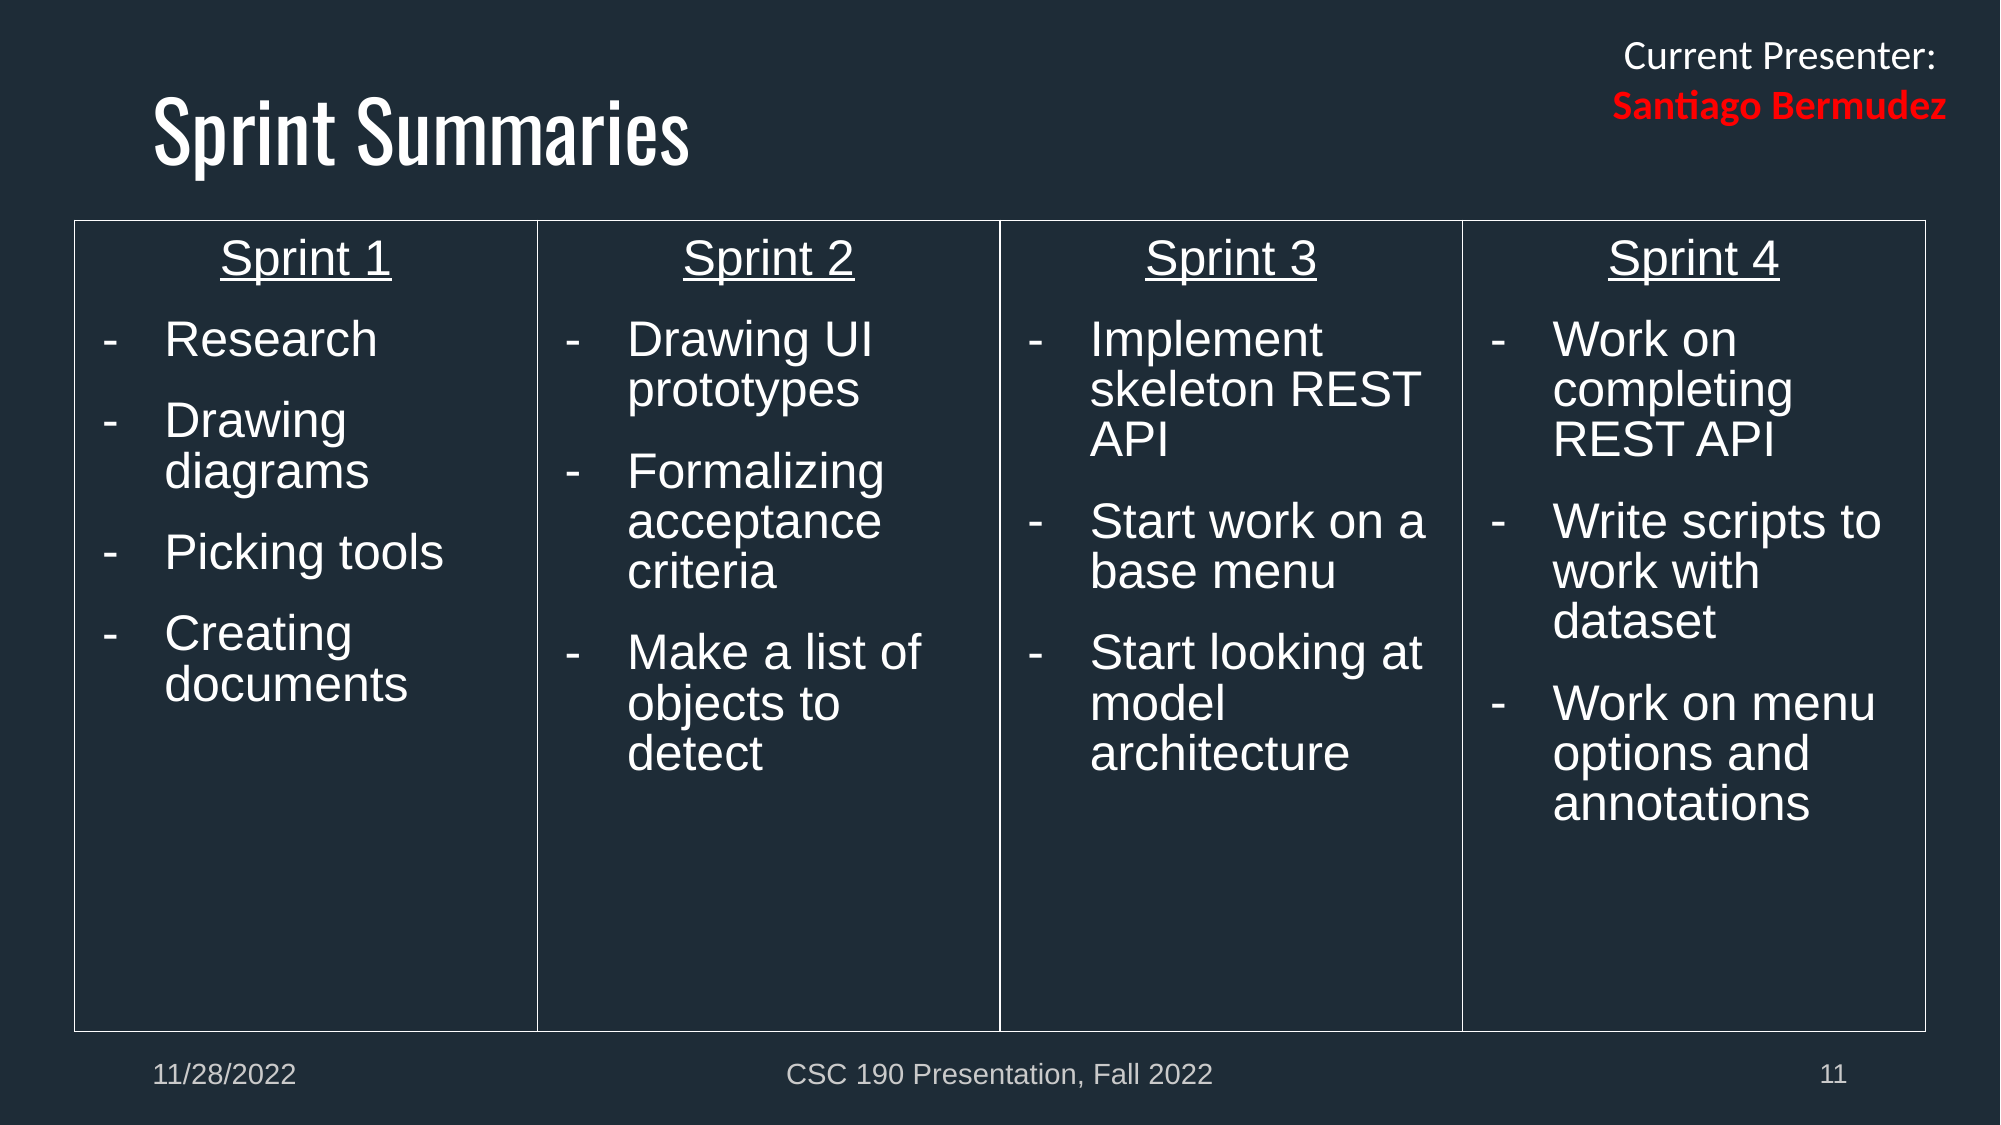

Current Presenter:
Santiago Bermudez
# Sprint Summaries
| Sprint 1 Research Drawing diagrams Picking tools Creating documents | Sprint 2 Drawing UI prototypes Formalizing acceptance criteria Make a list of objects to detect | Sprint 3 Implement skeleton REST API Start work on a base menu Start looking at model architecture | Sprint 4 Work on completing REST API Write scripts to work with dataset Work on menu options and annotations |
| --- | --- | --- | --- |
11/28/2022
CSC 190 Presentation, Fall 2022
11